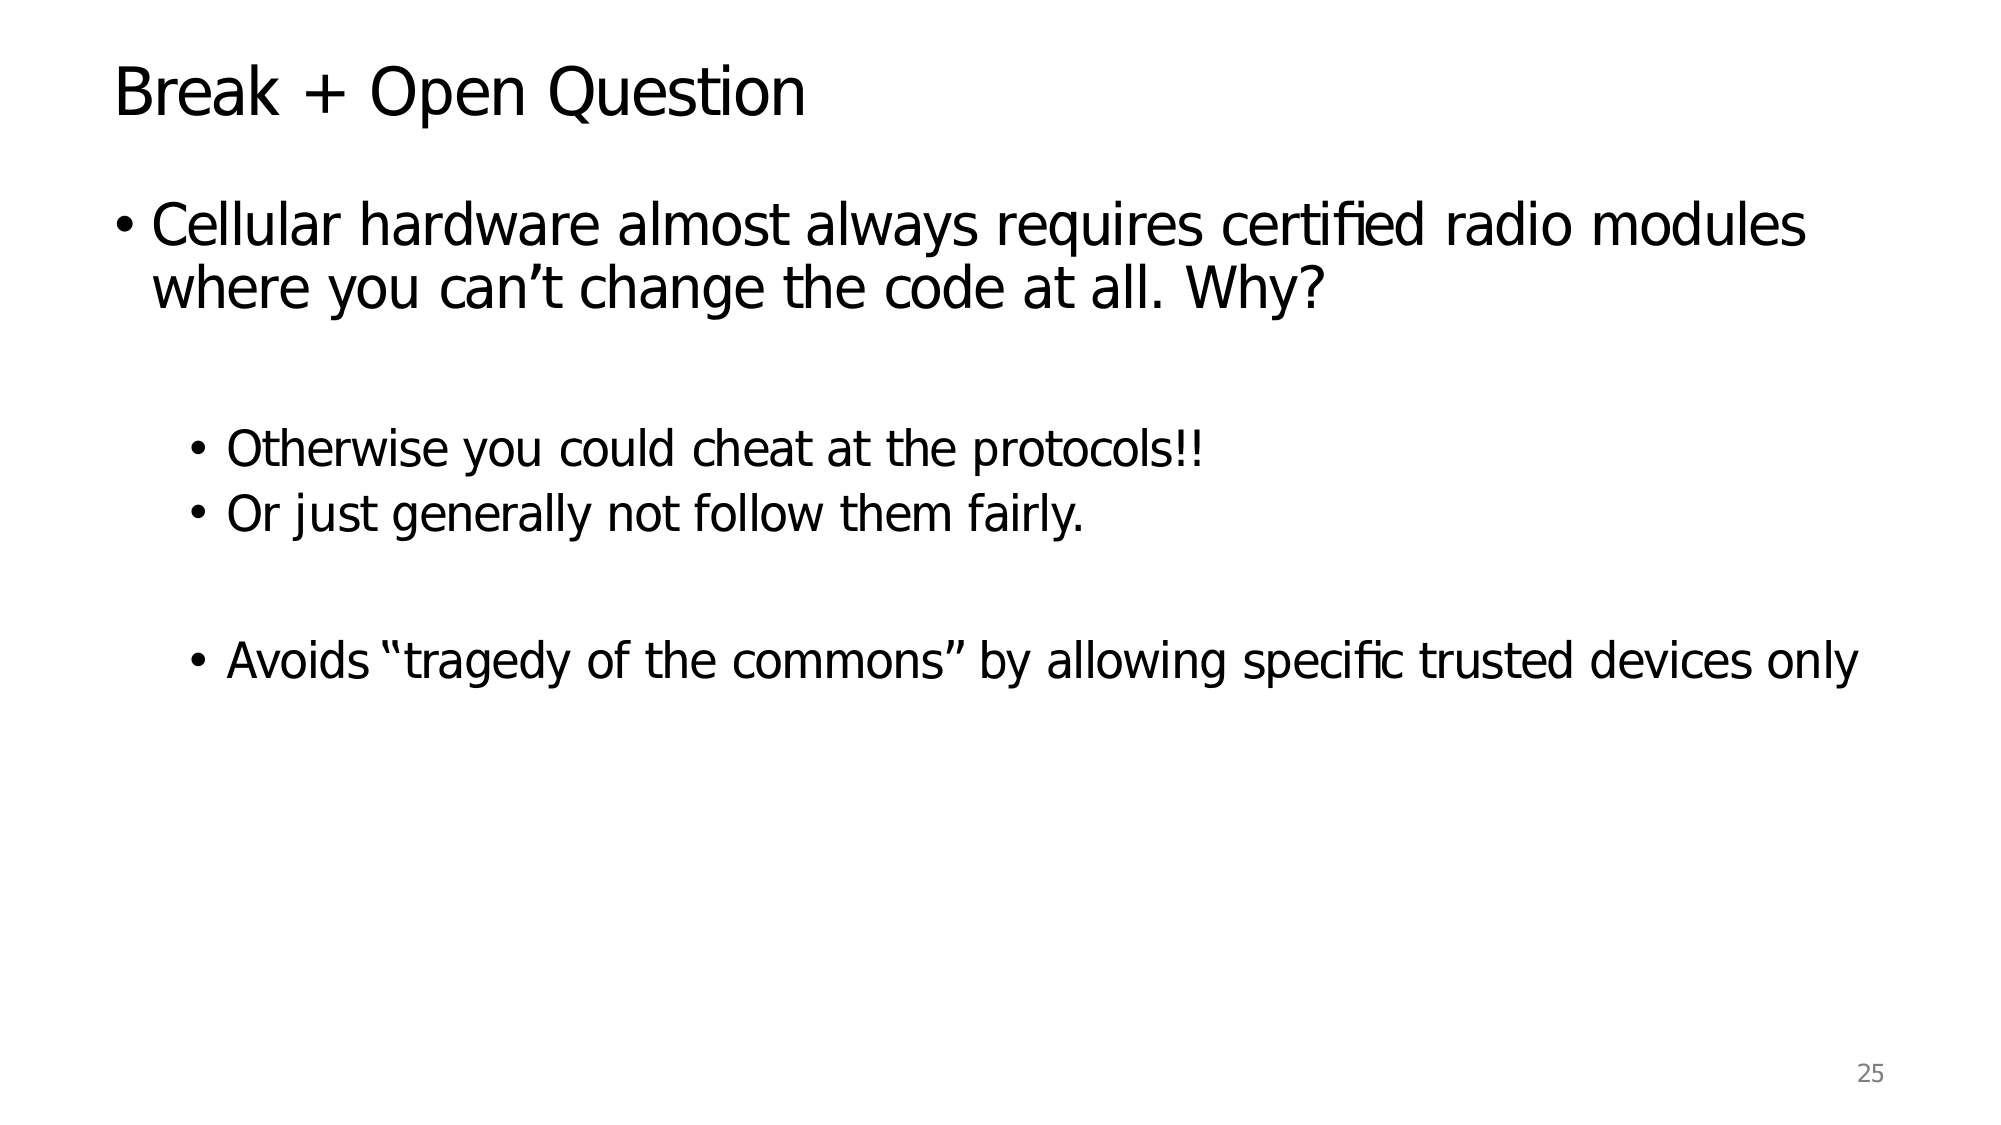

# Break + Open Question
Cellular hardware almost always requires certified radio modules where you can’t change the code at all. Why?

Otherwise you could cheat at the protocols!!
Or just generally not follow them fairly.

Avoids “tragedy of the commons” by allowing specific trusted devices only

25